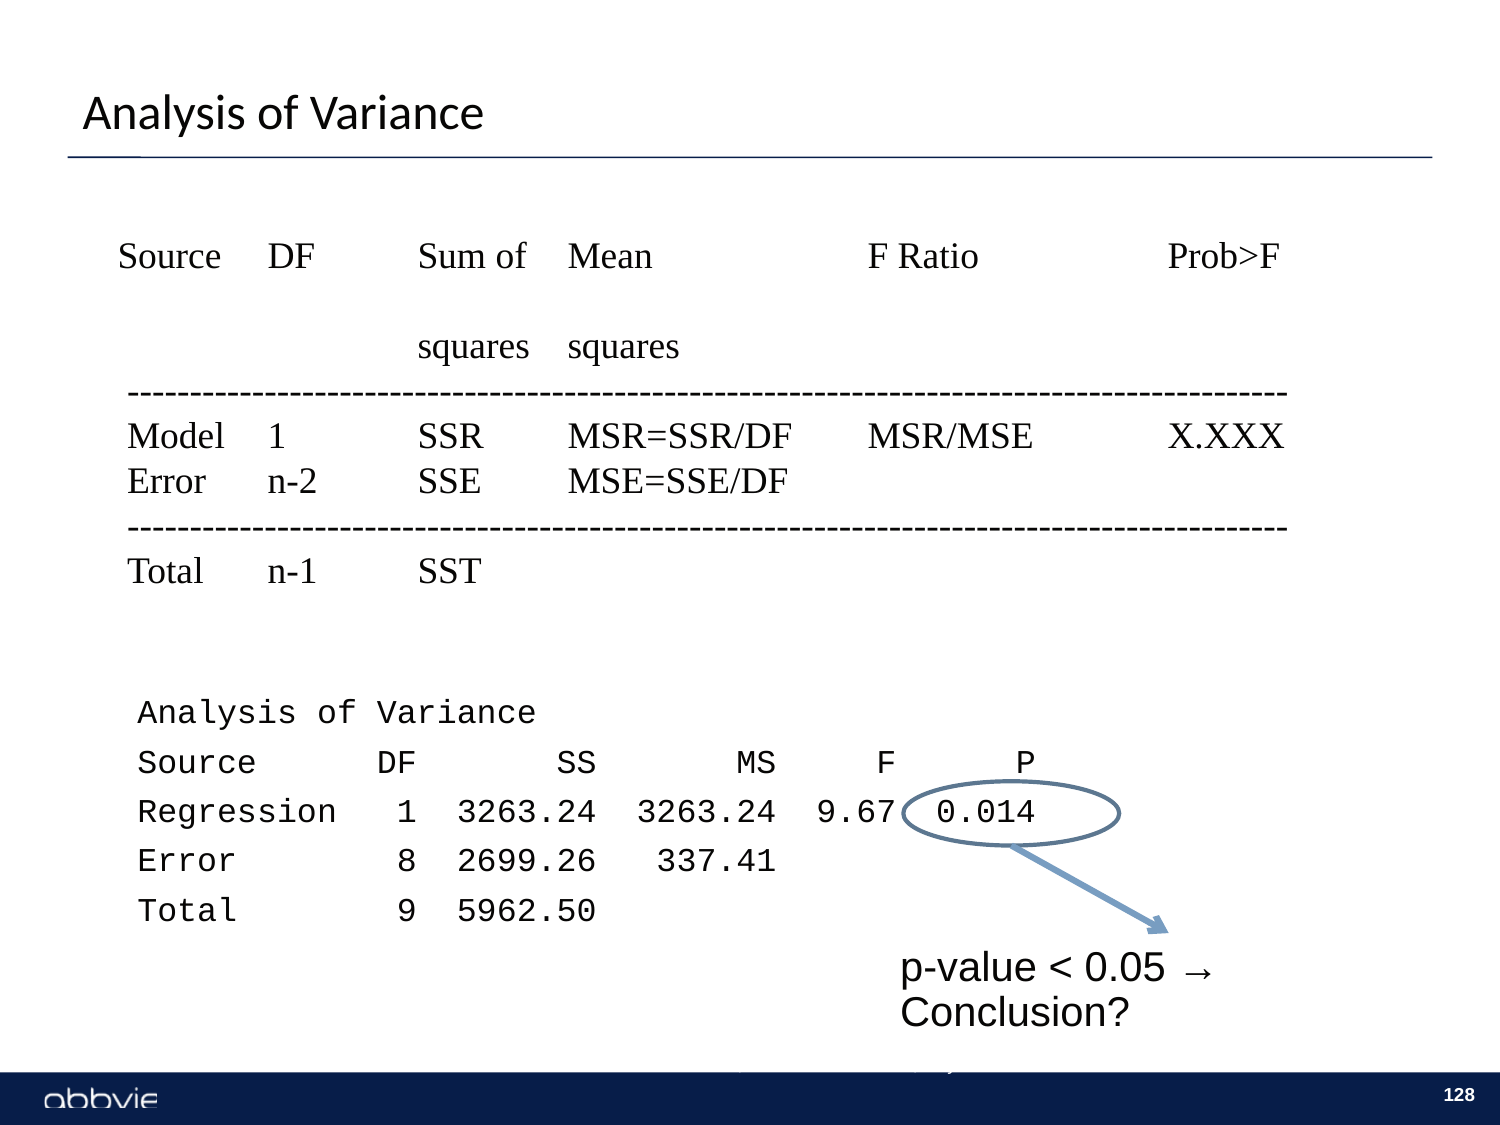

Analysis of Variance
Source	DF	Sum of	Mean		F Ratio		Prob>F
		squares	squares
 ---------------------------------------------------------------------------------------------
 Model	1	SSR	MSR=SSR/DF	MSR/MSE	X.XXX
 Error	n-2	SSE	MSE=SSE/DF
 ---------------------------------------------------------------------------------------------
 Total	n-1	SST
Analysis of Variance
Source      DF       SS       MS     F      P
Regression   1  3263.24  3263.24  9.67  0.014
Error        8  2699.26   337.41
Total        9  5962.50

p-value < 0.05 → Conclusion?
Basic Statistics, NCS&T Parenterals, Day 1
128